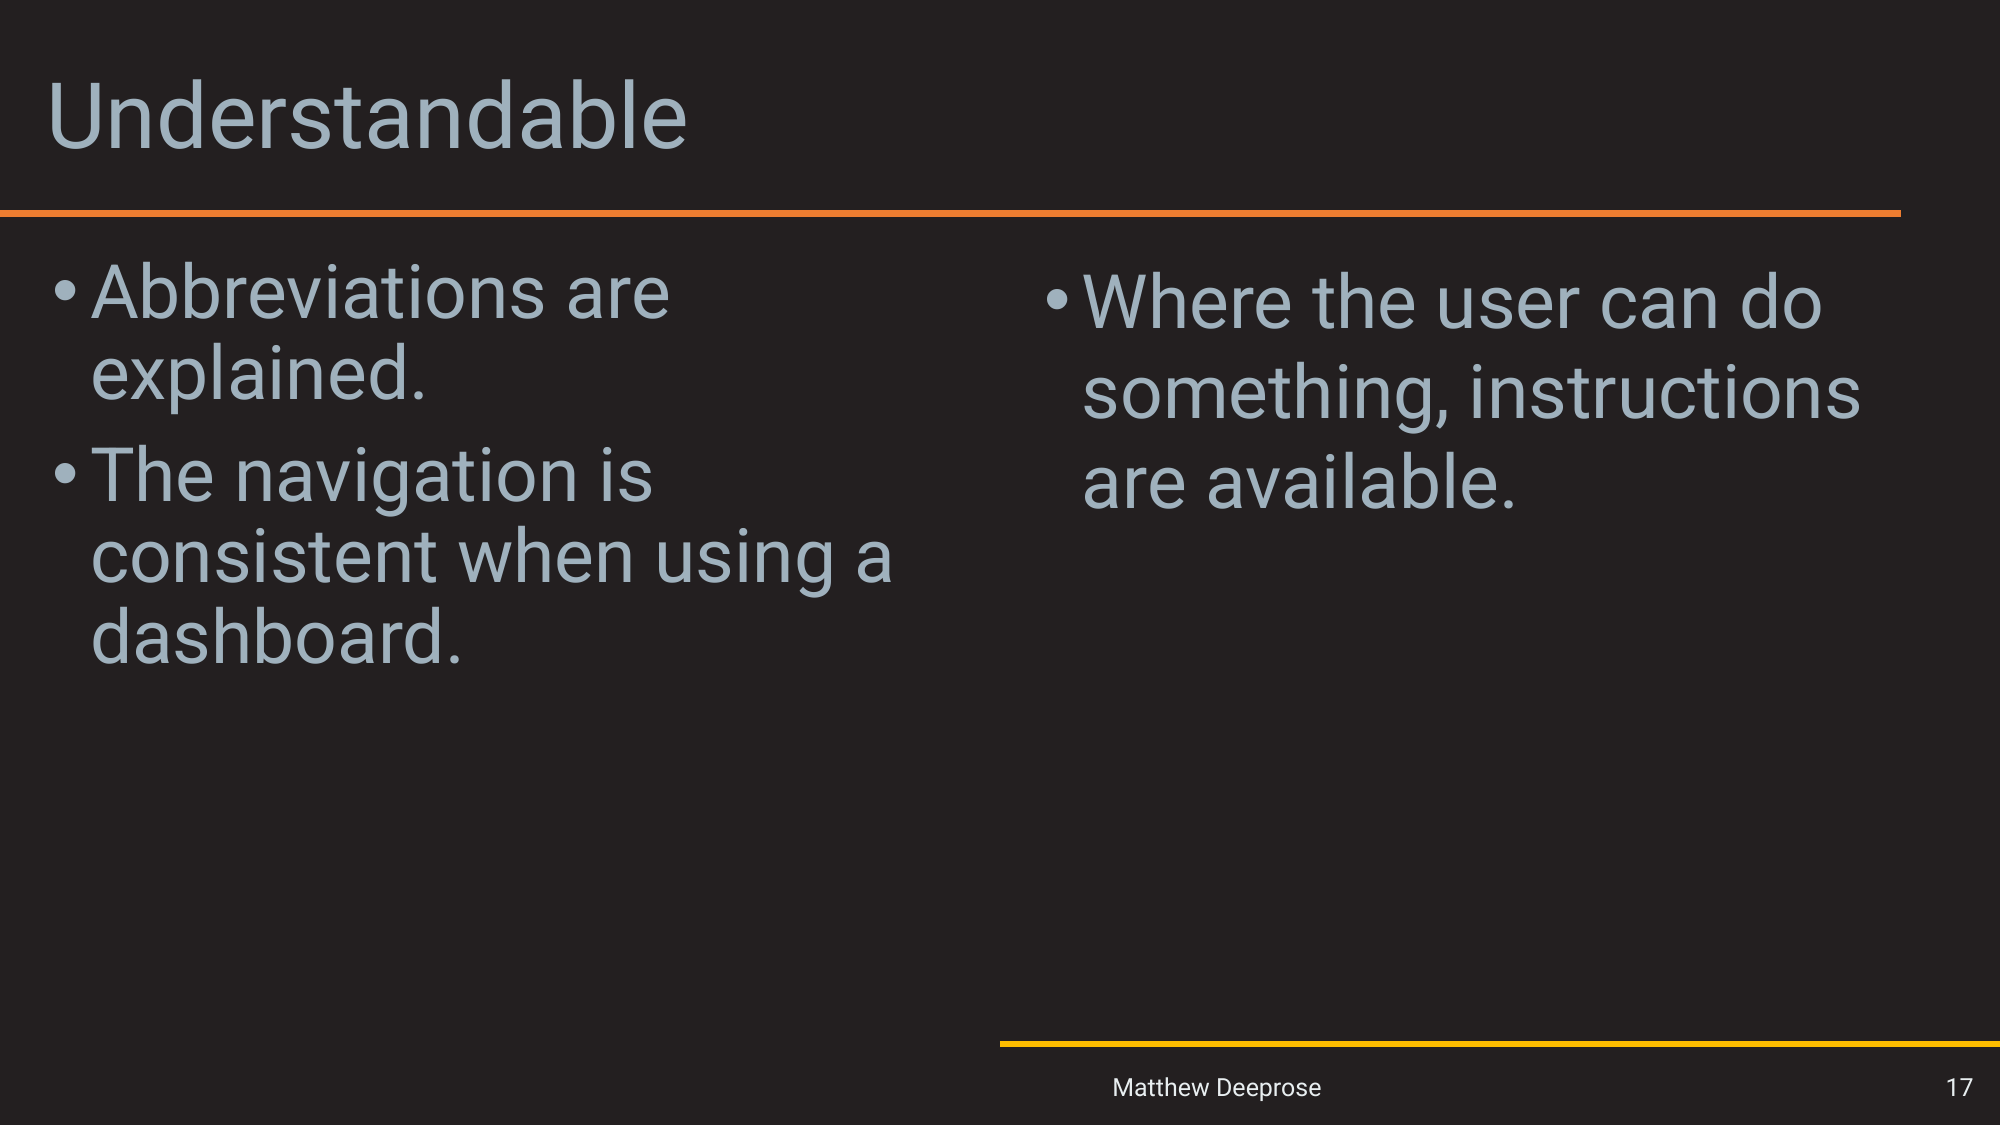

# Understandable
Abbreviations are explained.
The navigation is consistent when using a dashboard.
Where the user can do something, instructions are available.
17
Matthew Deeprose